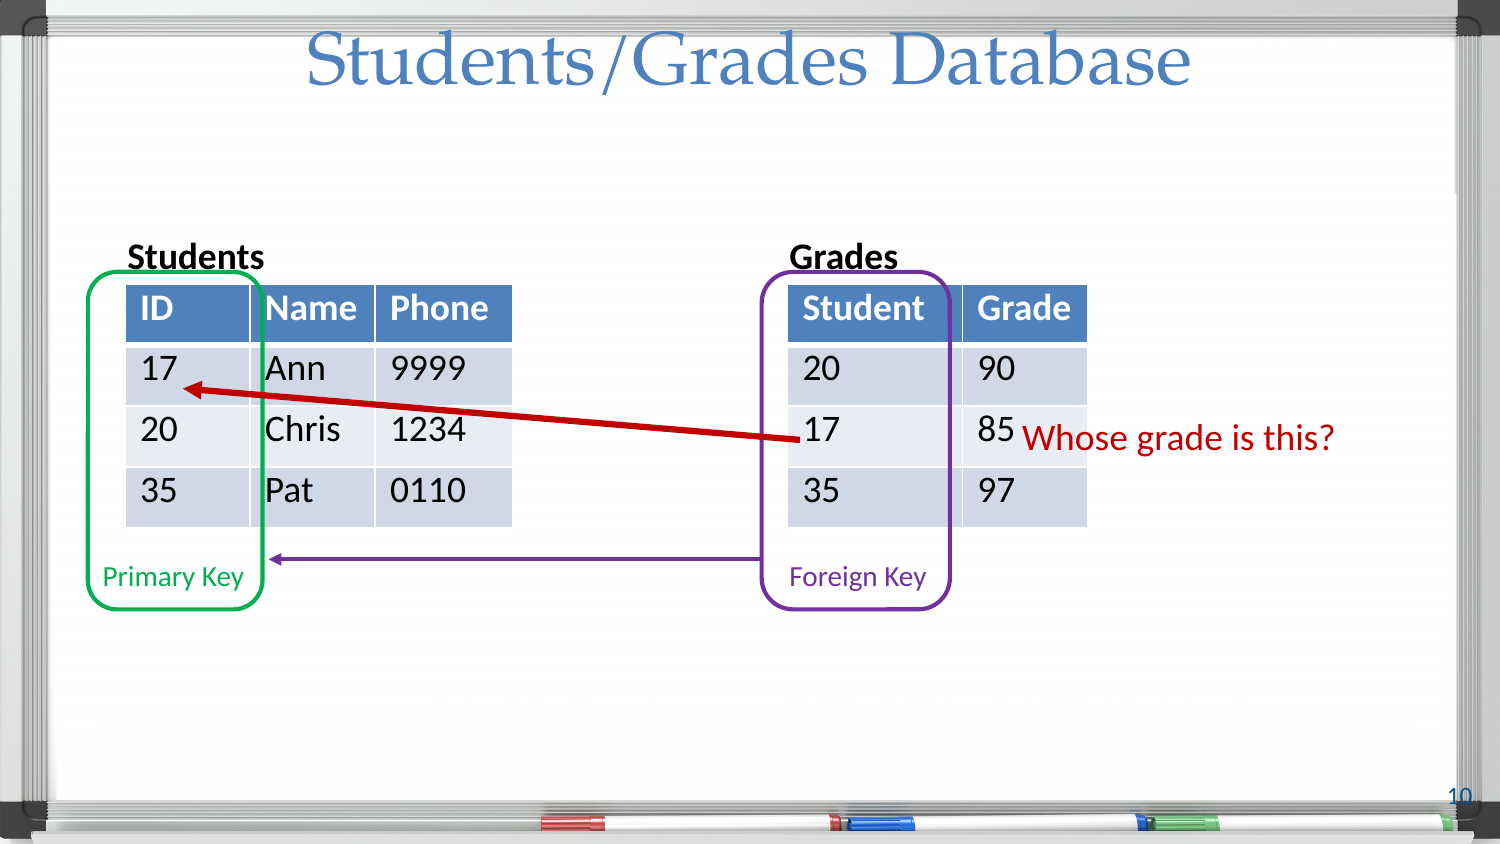

# Students/Grades Database
Students
Grades

| ID | Name | Phone |
| --- | --- | --- |
| 17 | Ann | 9999 |
| 20 | Chris | 1234 |
| 35 | Pat | 0110 |
| Student | Grade |
| --- | --- |
| 20 | 90 |
| 17 | 85 |
| 35 | 97 |
Whose grade is this?
Primary Key
Foreign Key
10